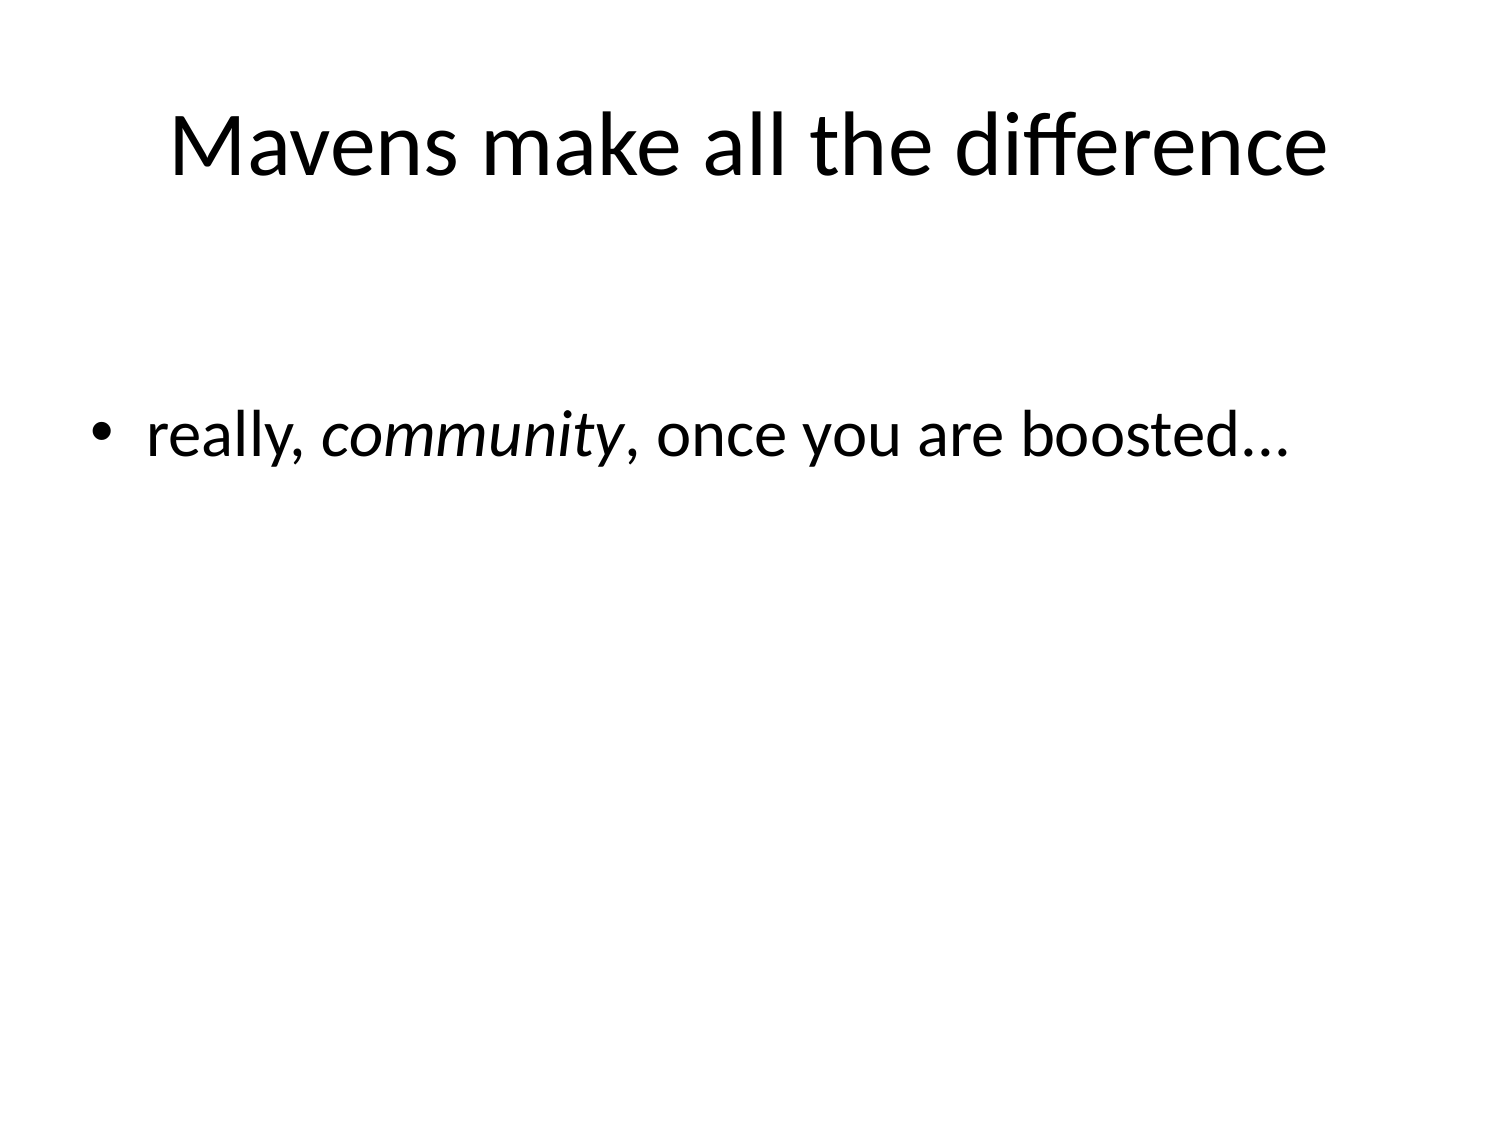

# Mavens make all the difference
really, community, once you are boosted...